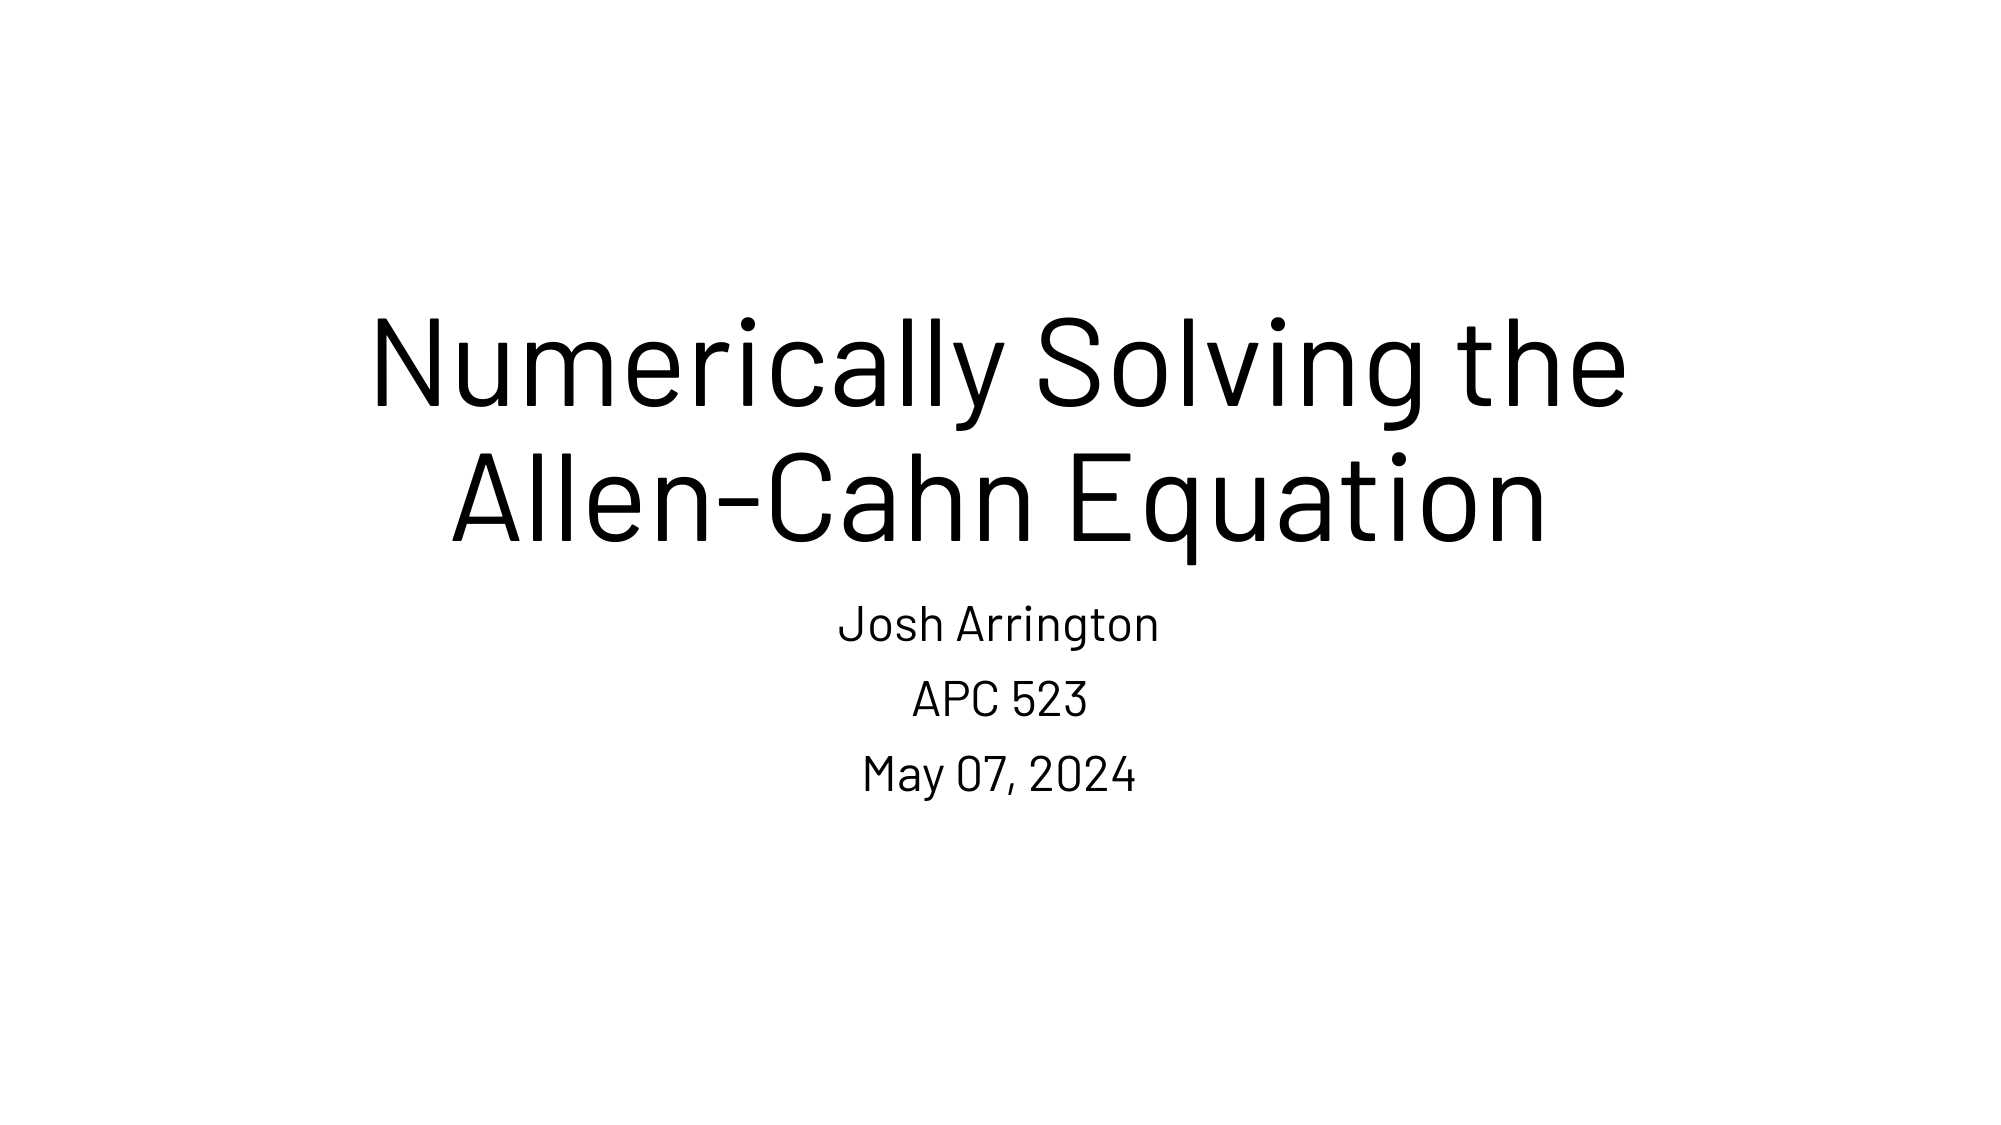

# Numerically Solving the Allen-Cahn Equation
Josh Arrington
APC 523
May 07, 2024